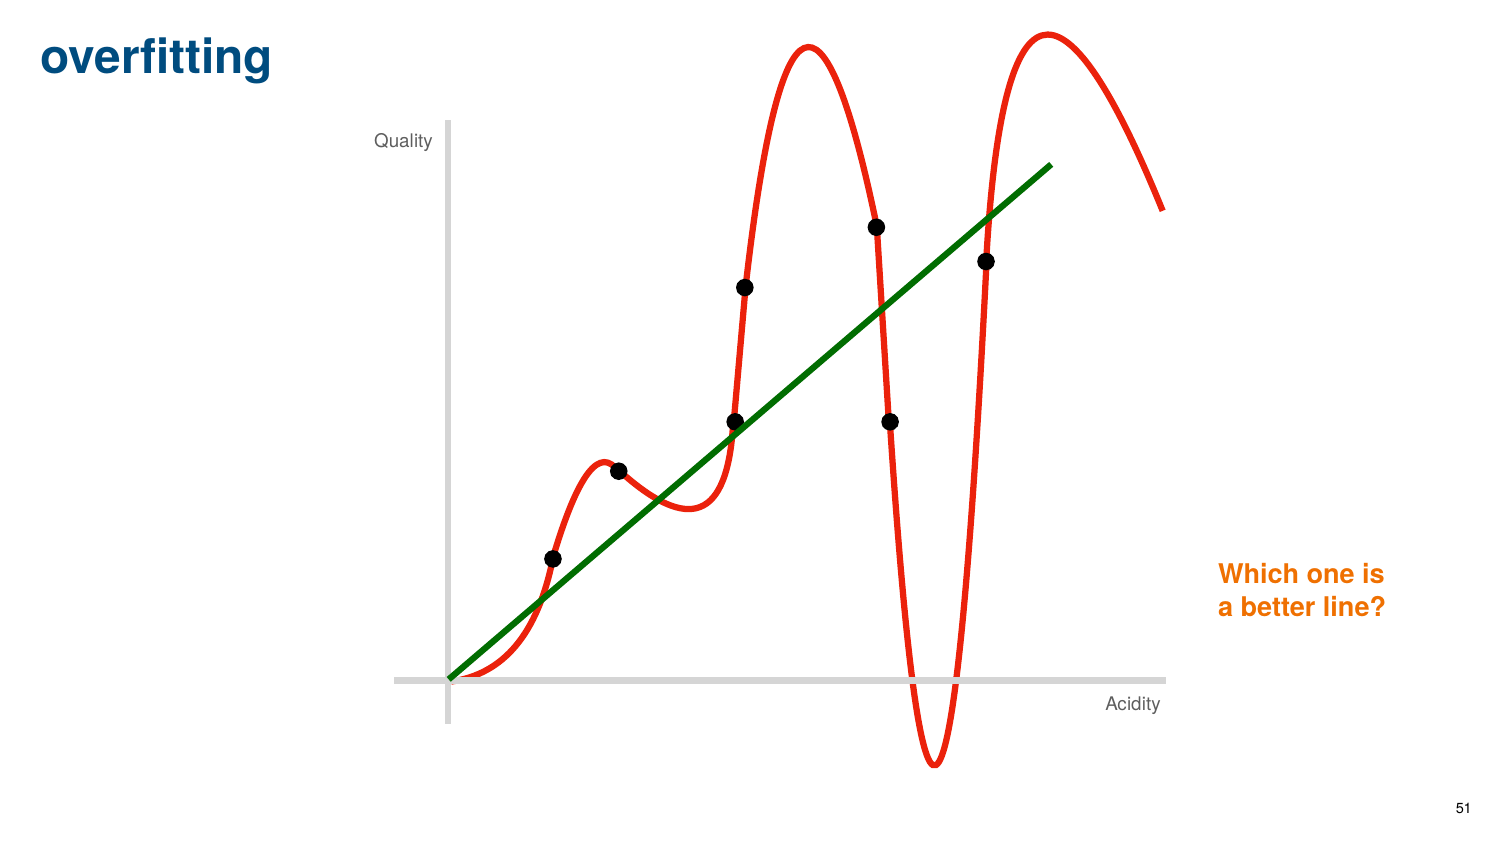

overfitting

Quality

Which one is a better line?
Acidity
51